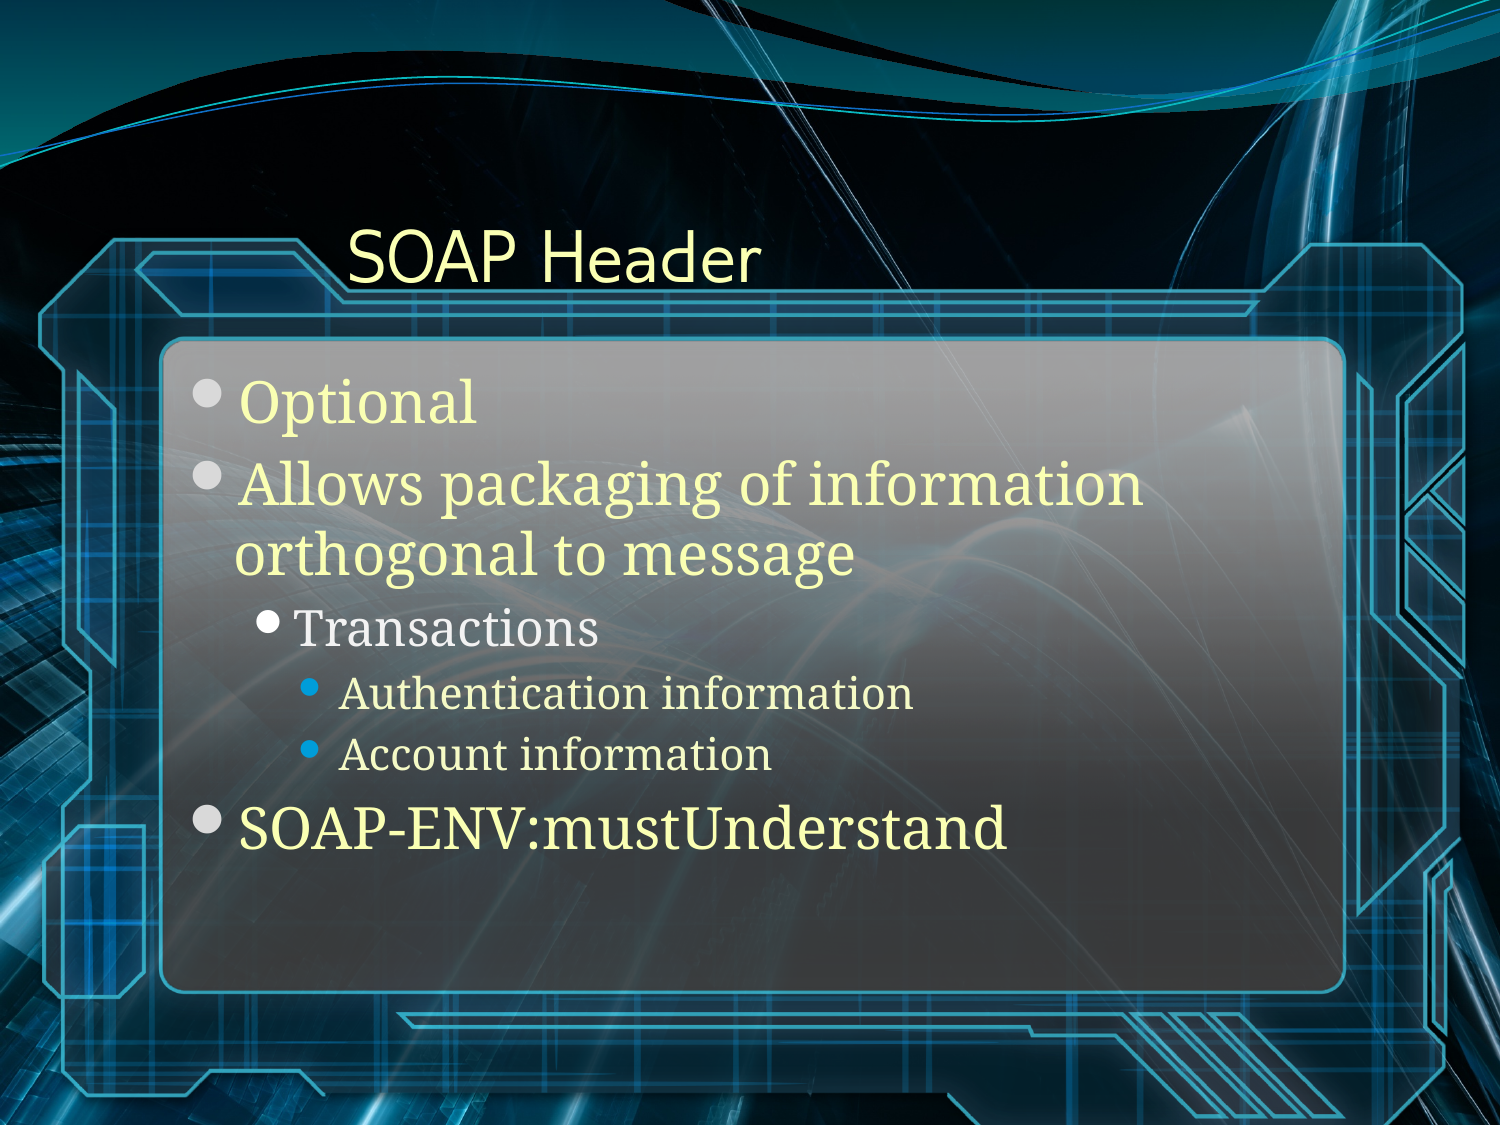

# SOAP Header
Optional
Allows packaging of information orthogonal to message
Transactions
Authentication information
Account information
SOAP-ENV:mustUnderstand